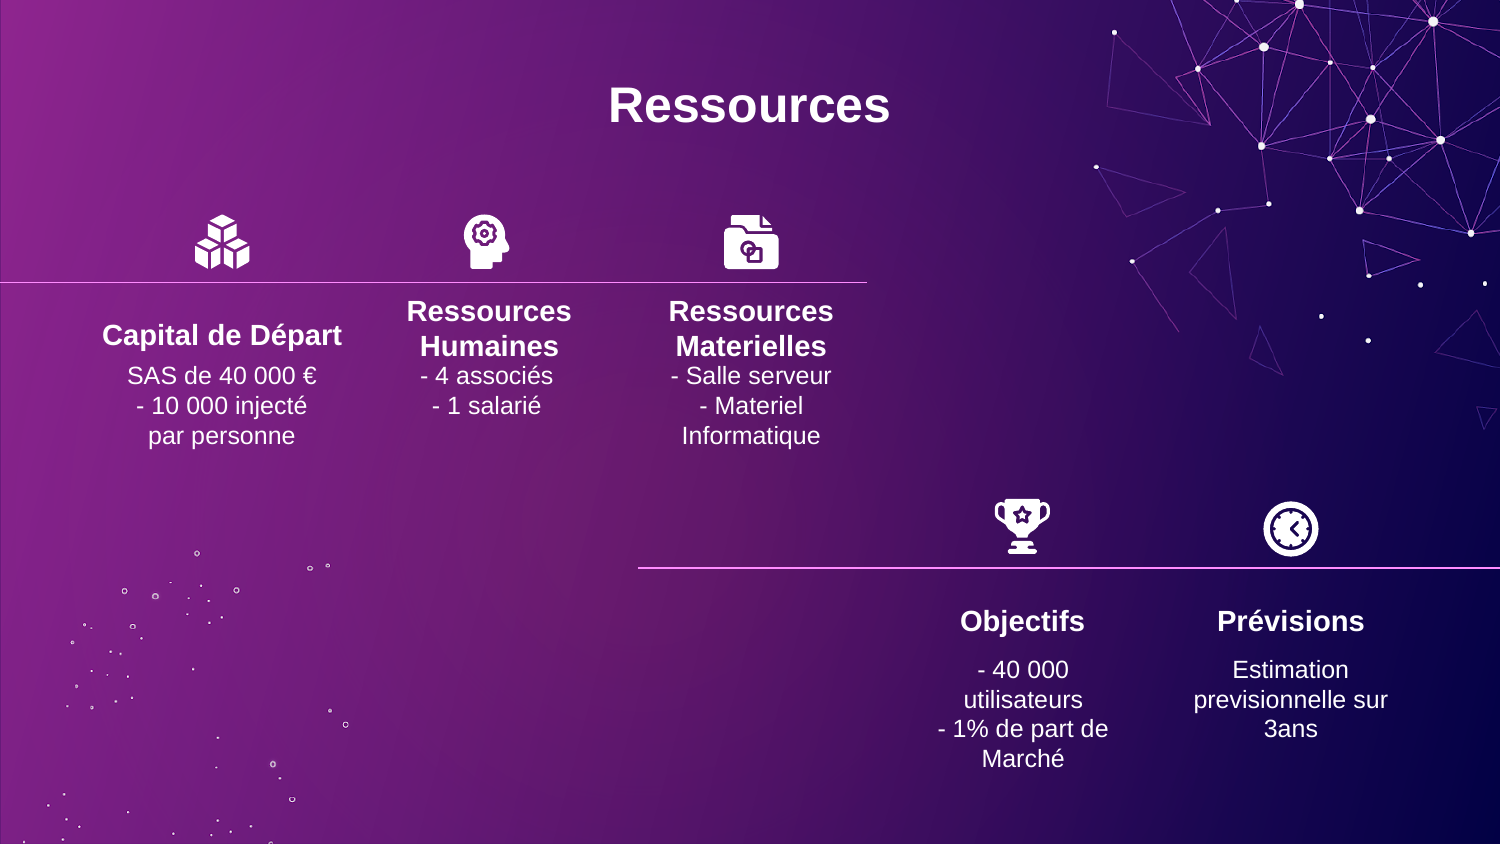

# Ressources

Capital de Départ
Ressources Humaines
Ressources Materielles
SAS de 40 000 €
- 10 000 injecté par personne
- 4 associés
- 1 salarié
- Salle serveur
- Materiel Informatique

Objectifs
Prévisions
- 40 000 utilisateurs
- 1% de part de Marché
Estimation previsionnelle sur 3ans